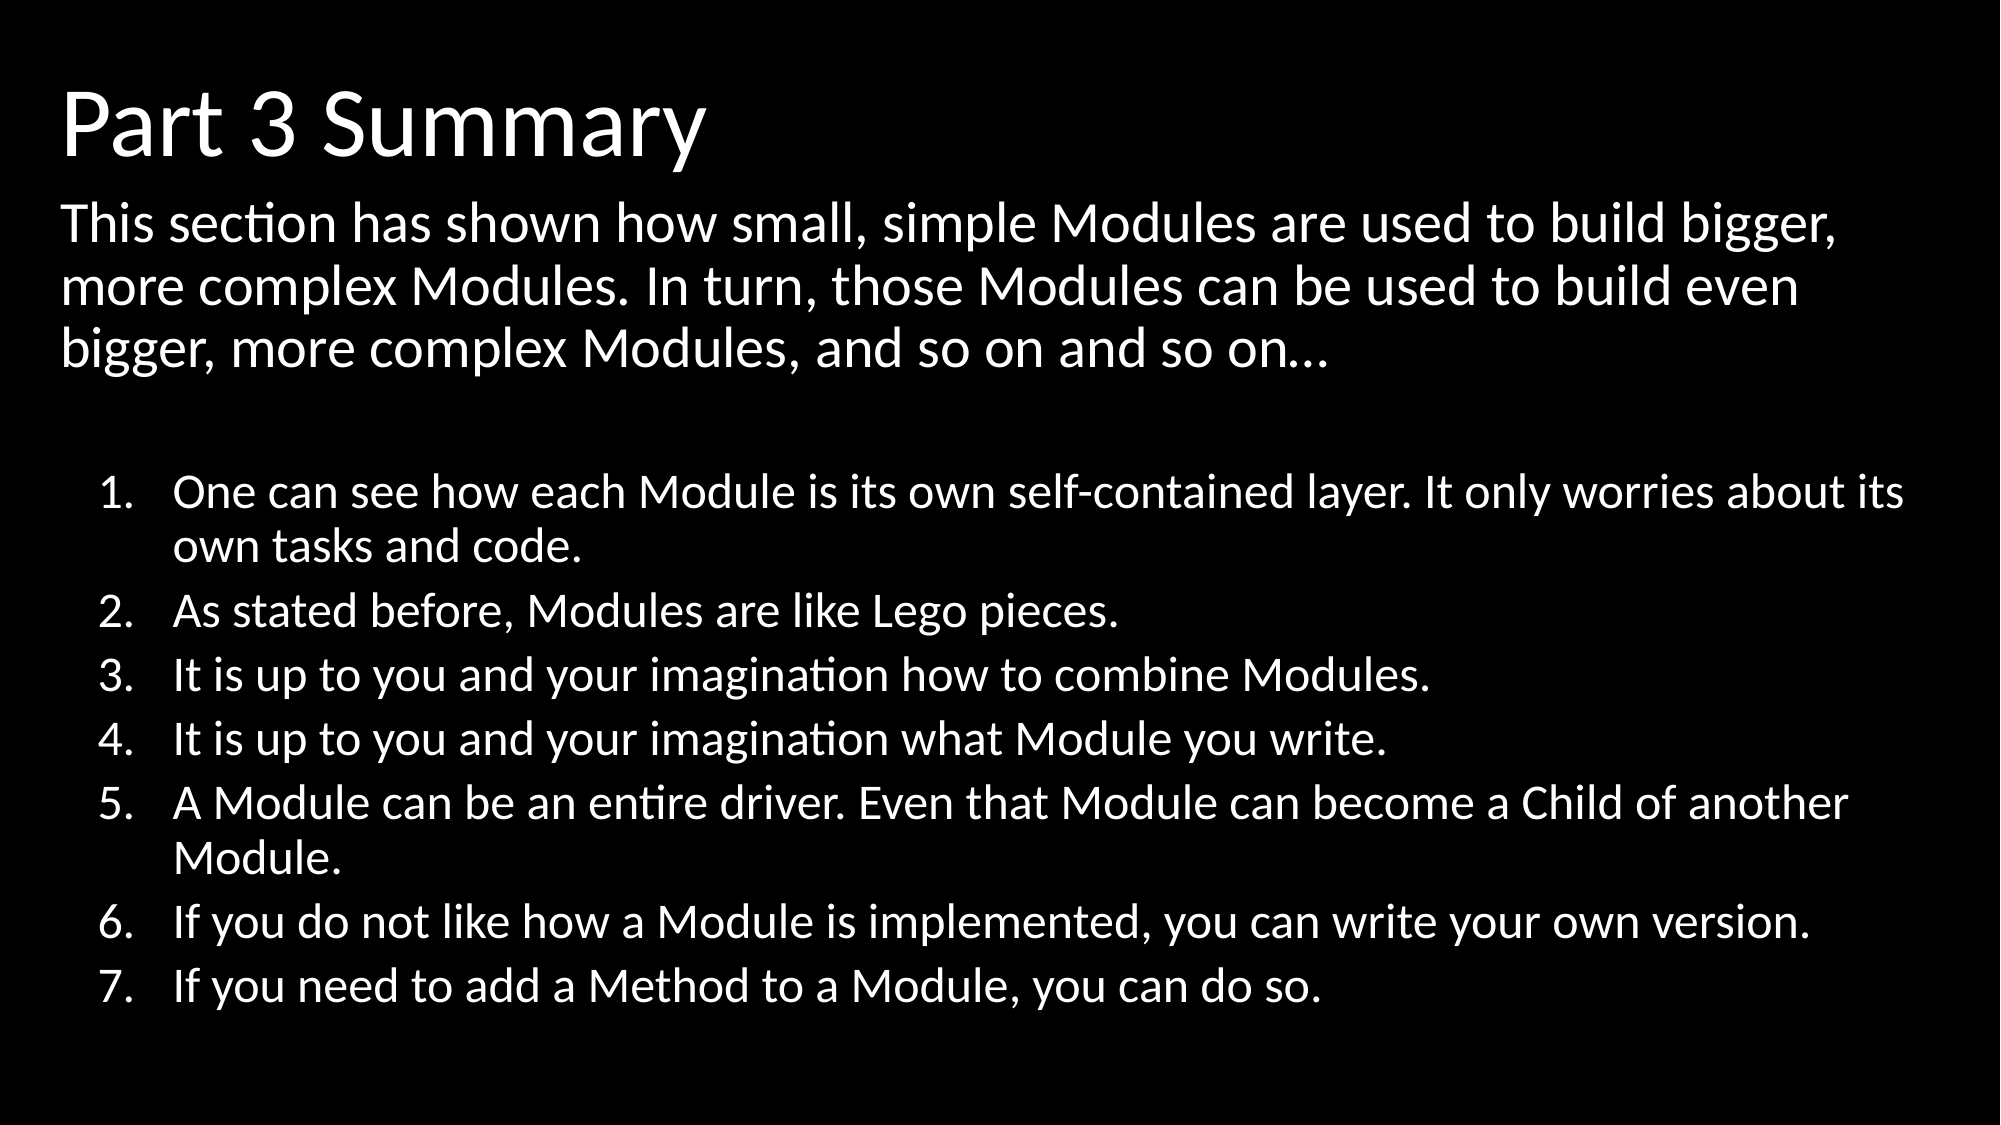

# Part 3 Summary
This section has shown how small, simple Modules are used to build bigger, more complex Modules. In turn, those Modules can be used to build even bigger, more complex Modules, and so on and so on…

One can see how each Module is its own self-contained layer. It only worries about its own tasks and code.
As stated before, Modules are like Lego pieces.
It is up to you and your imagination how to combine Modules.
It is up to you and your imagination what Module you write.
A Module can be an entire driver. Even that Module can become a Child of another Module.
If you do not like how a Module is implemented, you can write your own version.
If you need to add a Method to a Module, you can do so.